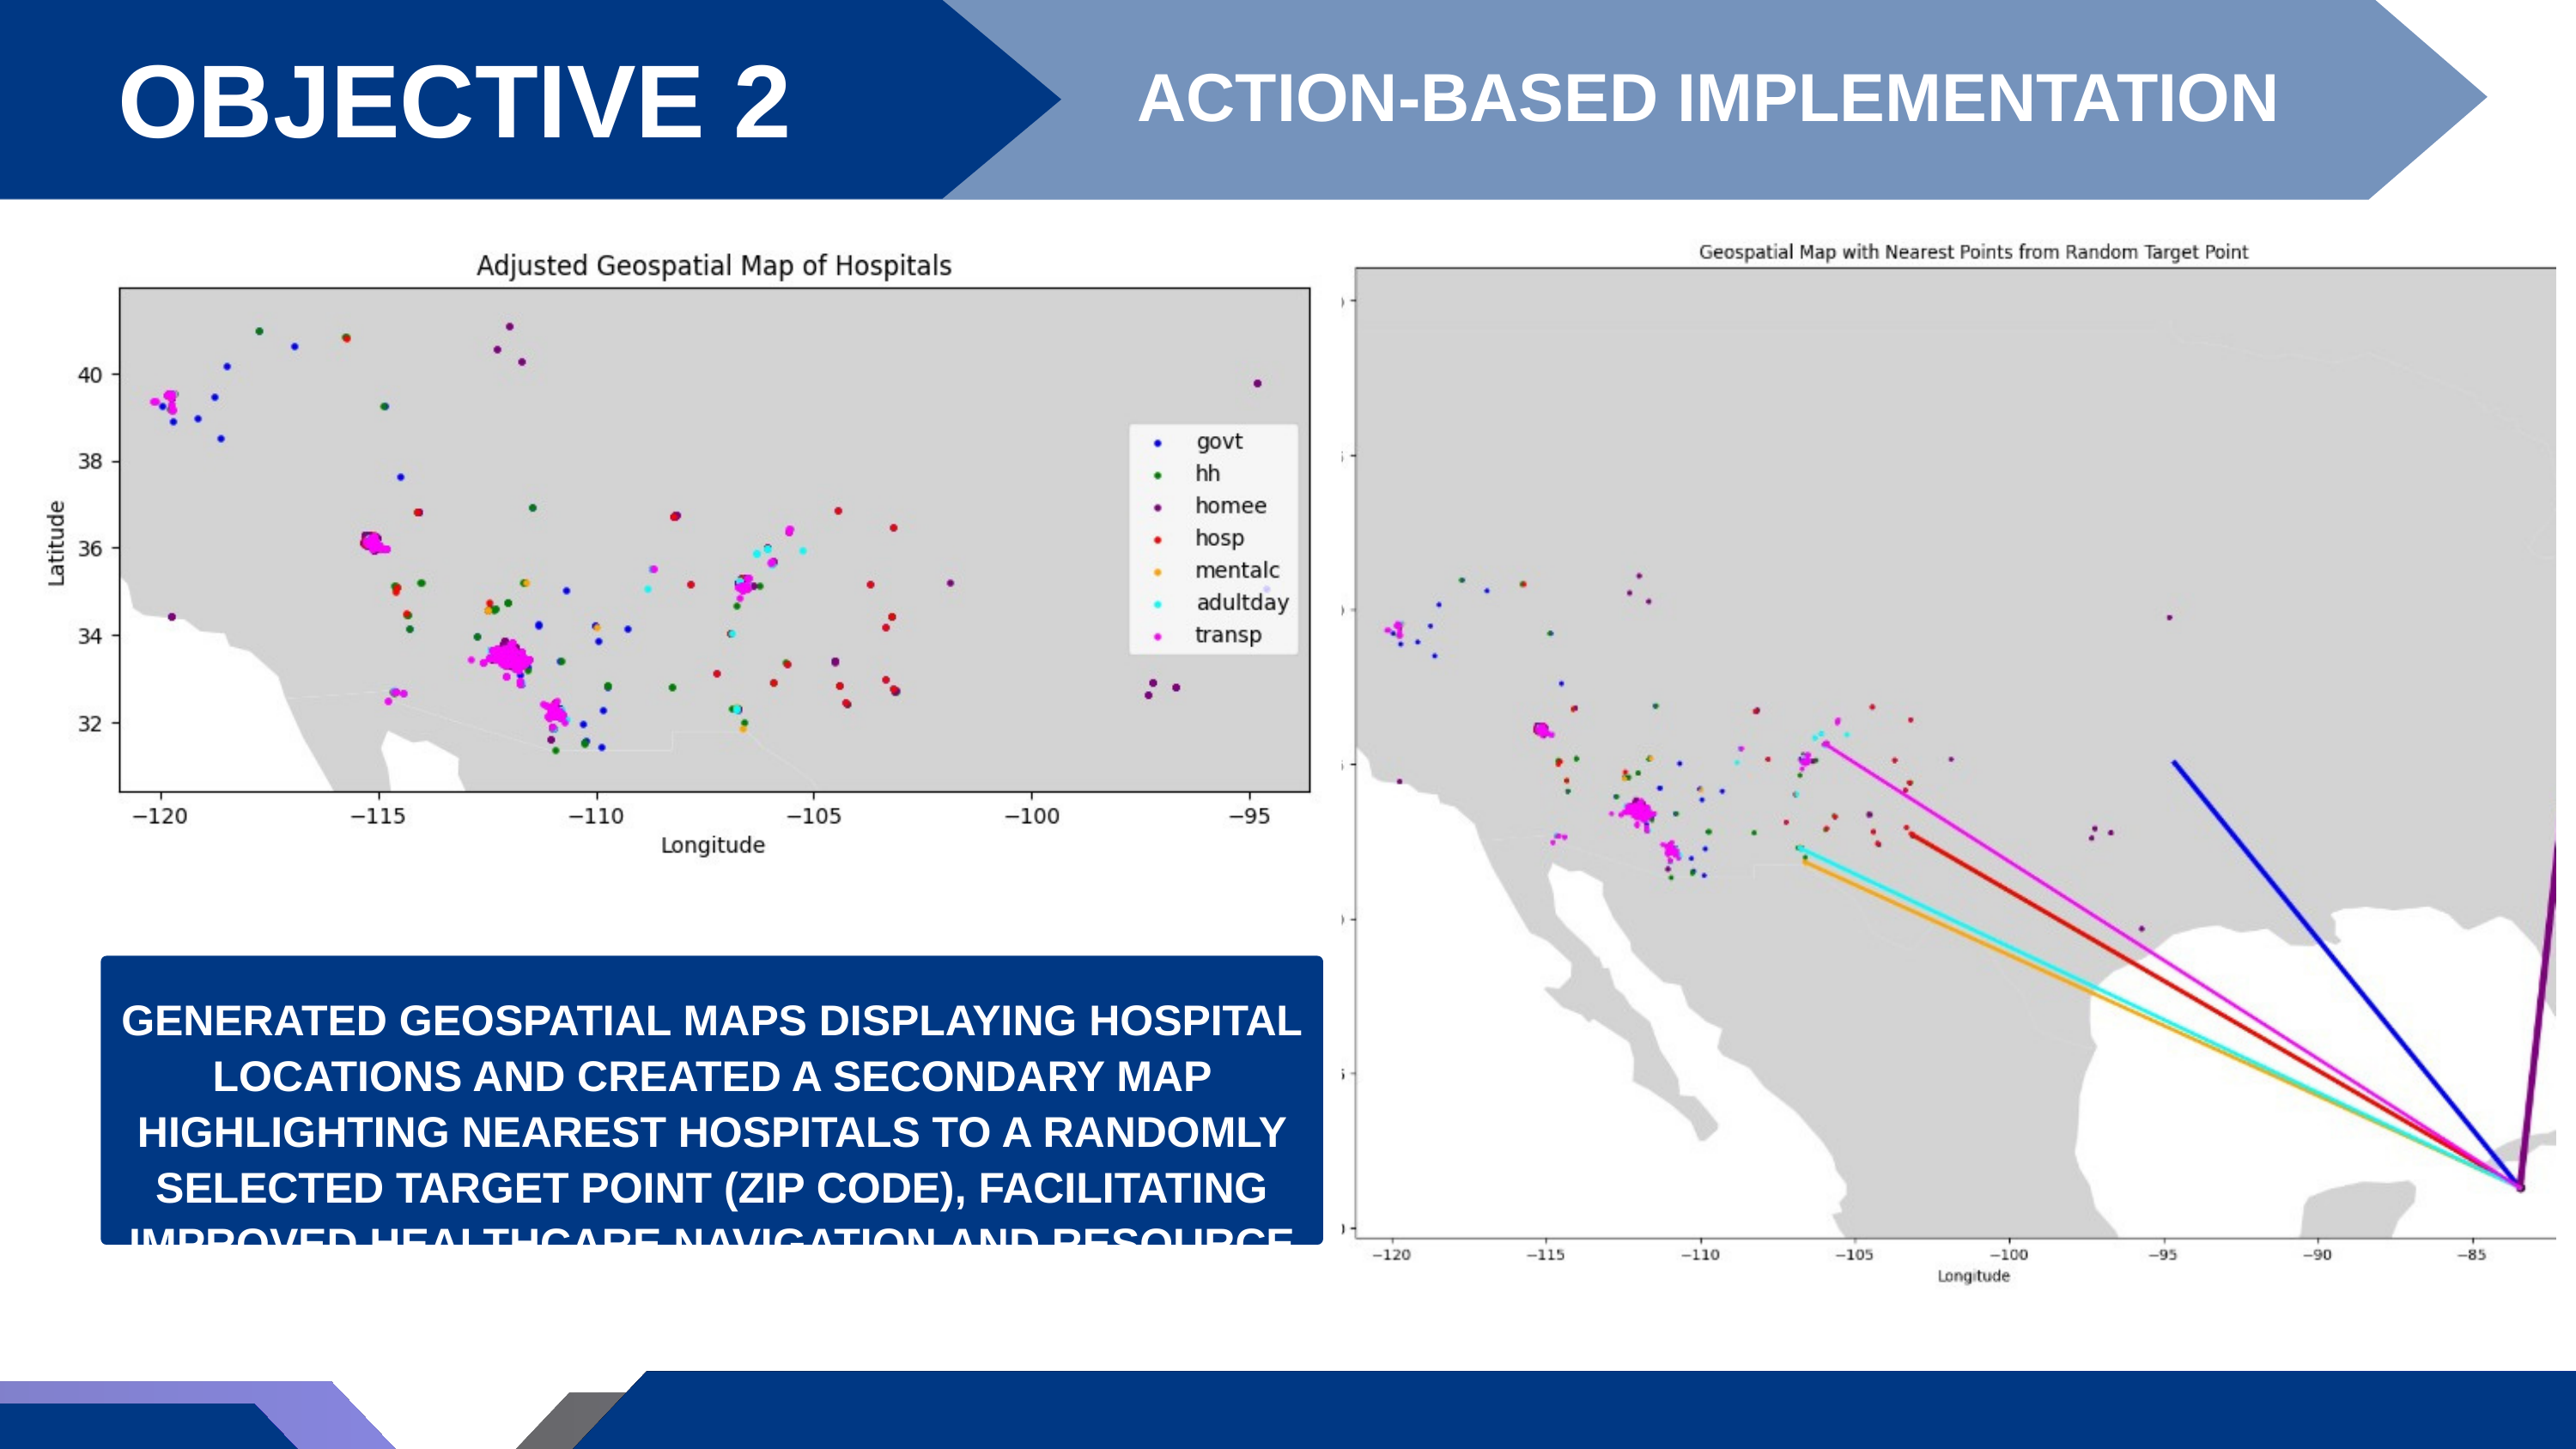

OBJECTIVE 2
ACTION-BASED IMPLEMENTATION

GENERATED GEOSPATIAL MAPS DISPLAYING HOSPITAL LOCATIONS AND CREATED A SECONDARY MAP HIGHLIGHTING NEAREST HOSPITALS TO A RANDOMLY SELECTED TARGET POINT (ZIP CODE), FACILITATING IMPROVED HEALTHCARE NAVIGATION AND RESOURCE UTILIZATION.